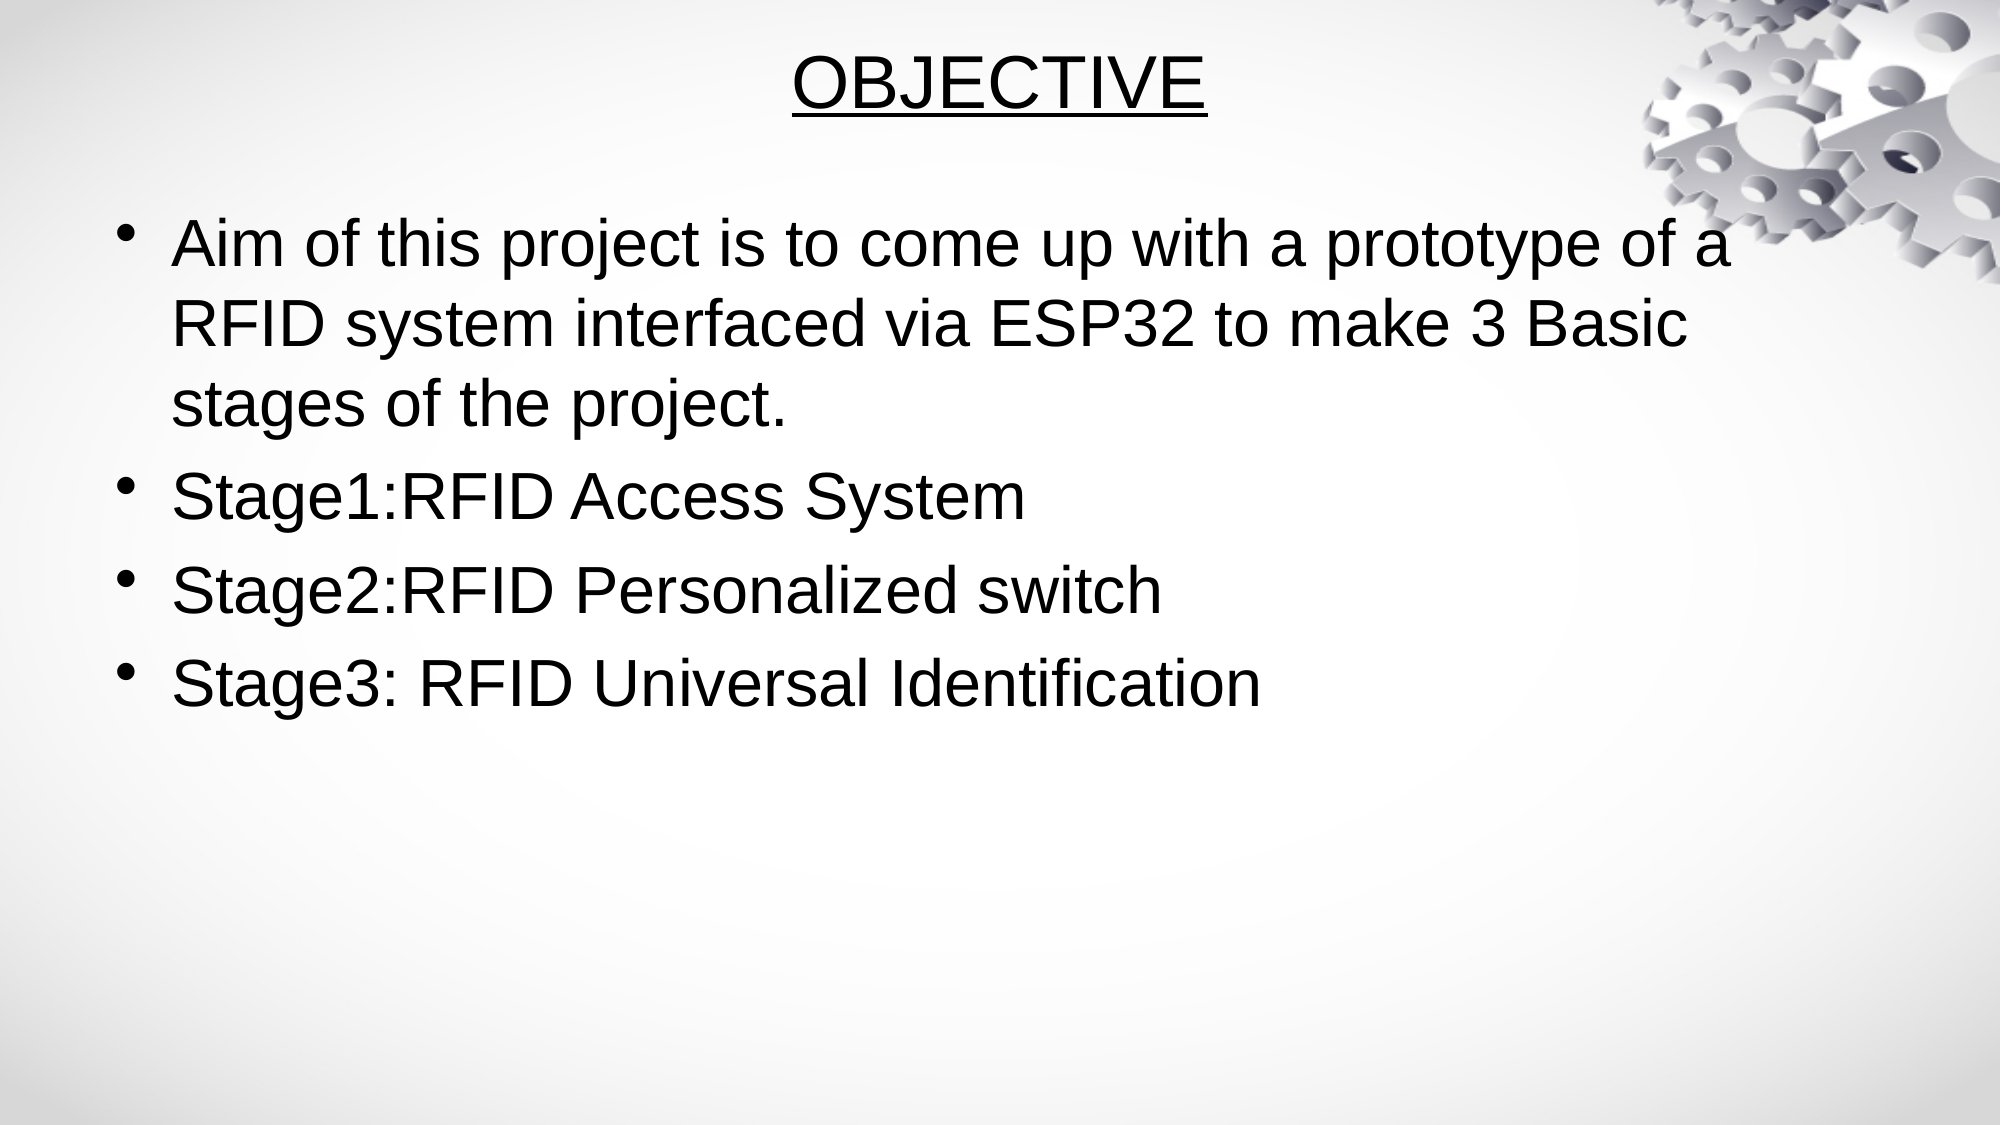

# OBJECTIVE
Aim of this project is to come up with a prototype of a RFID system interfaced via ESP32 to make 3 Basic stages of the project.
Stage1:RFID Access System
Stage2:RFID Personalized switch
Stage3: RFID Universal Identification